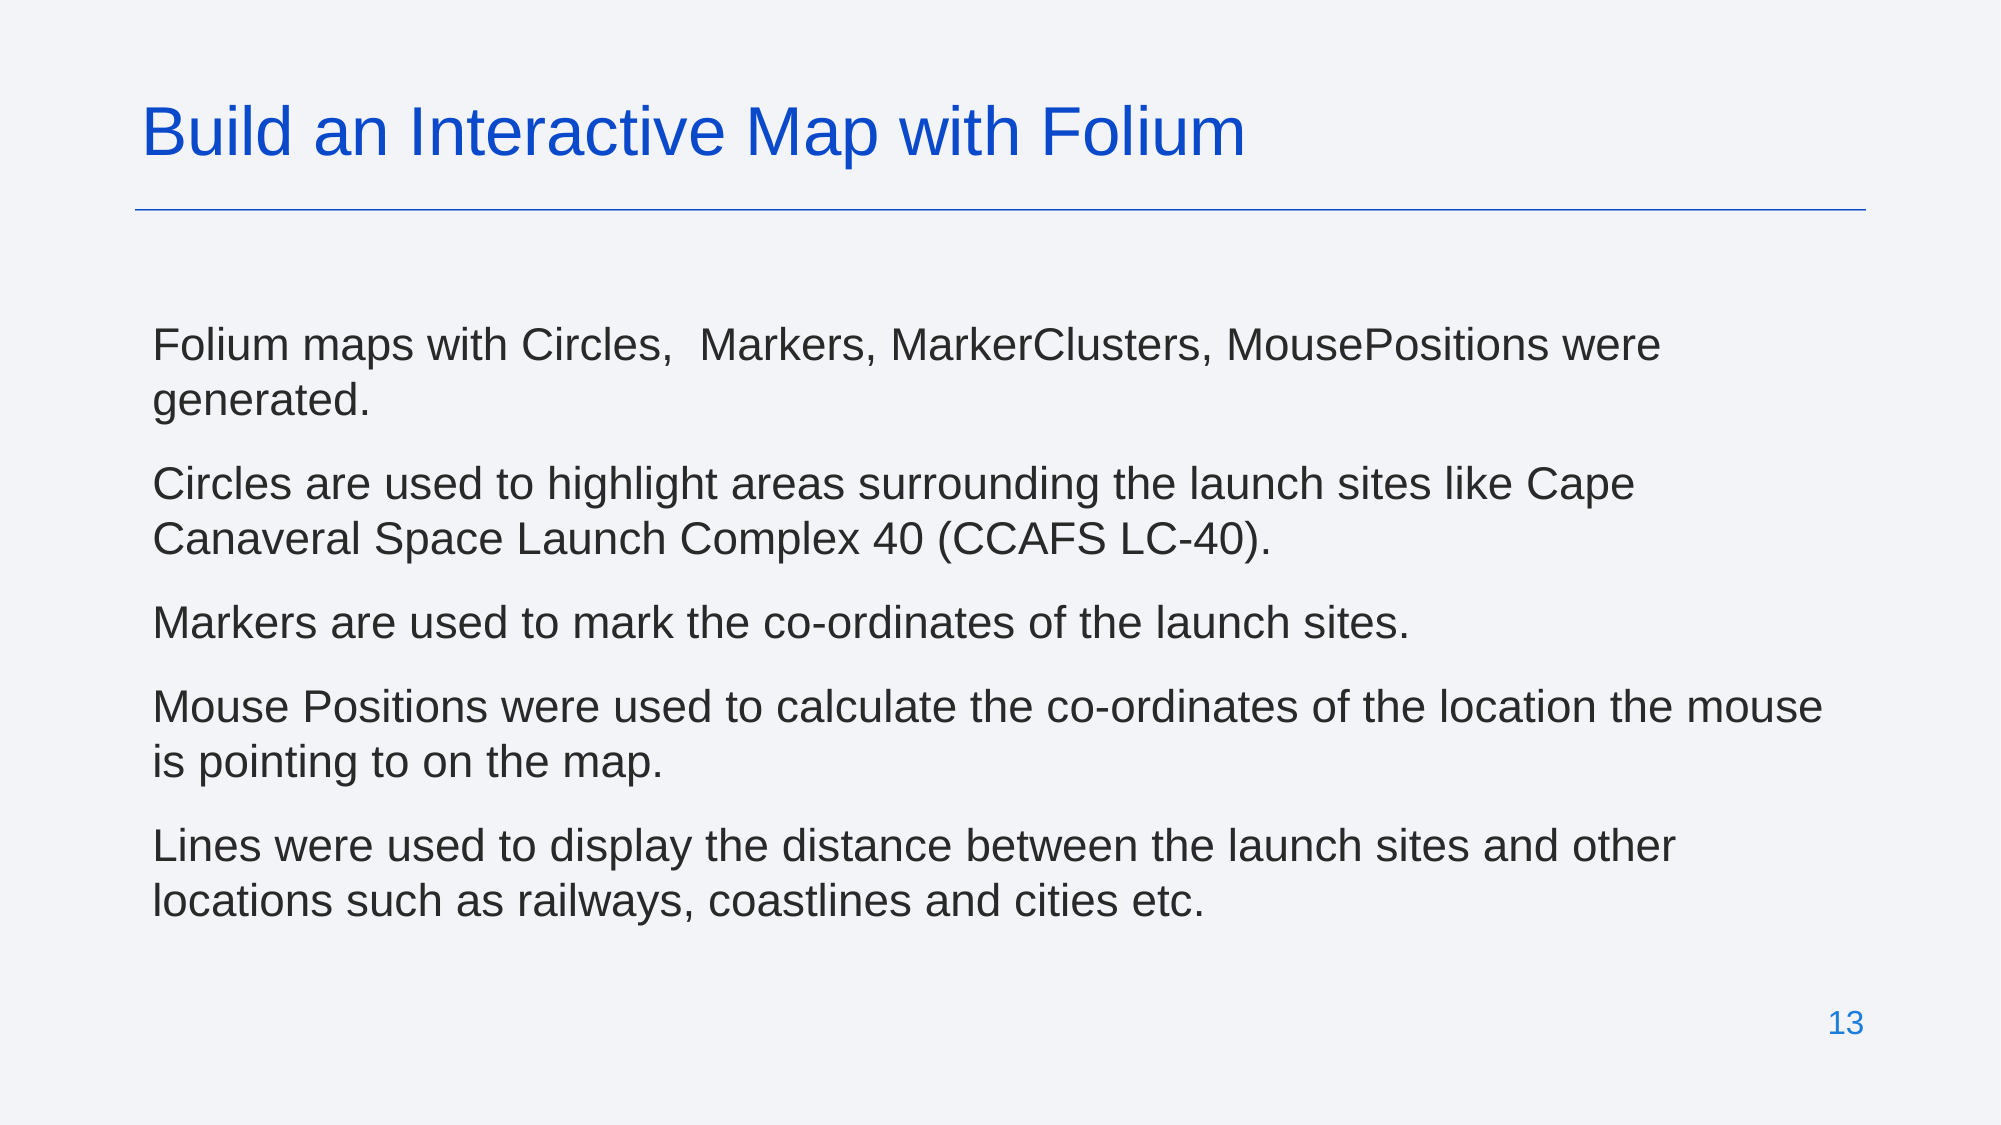

Build an Interactive Map with Folium
Folium maps with Circles,  Markers, MarkerClusters, MousePositions were generated.
Circles are used to highlight areas surrounding the launch sites like Cape Canaveral Space Launch Complex 40 (CCAFS LC-40).
Markers are used to mark the co-ordinates of the launch sites.
Mouse Positions were used to calculate the co-ordinates of the location the mouse is pointing to on the map.
Lines were used to display the distance between the launch sites and other locations such as railways, coastlines and cities etc.

13